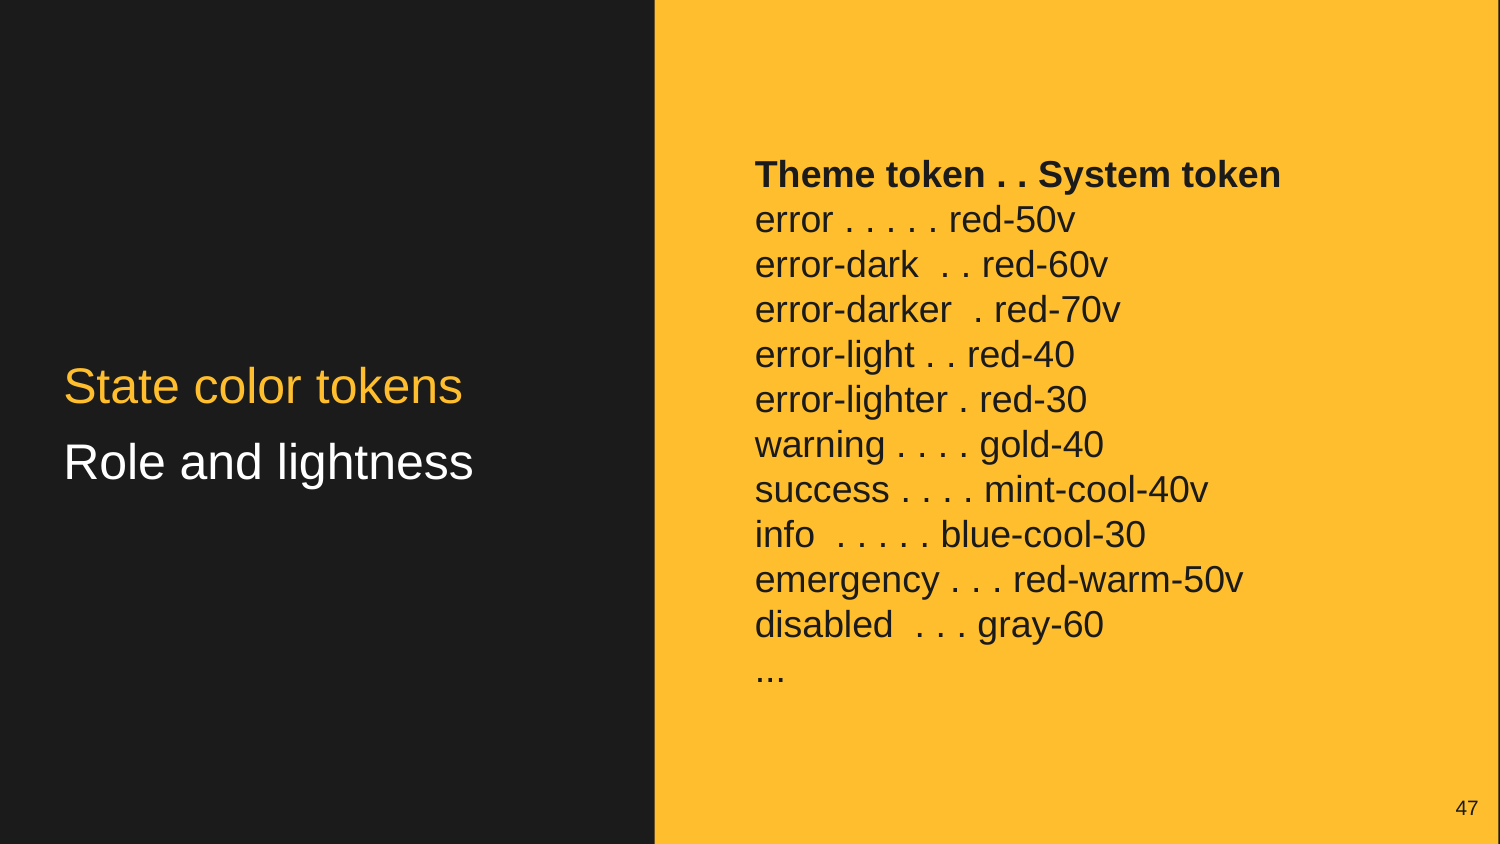

Theme token . . System token
error . . . . . red-50v
error-dark  . . red-60v
error-darker  . red-70v
error-light . . red-40
error-lighter . red-30
warning . . . . gold-40
success . . . . mint-cool-40v
info  . . . . . blue-cool-30
emergency . . . red-warm-50v
disabled  . . . gray-60
...
# State color tokens
Role and lightness
47